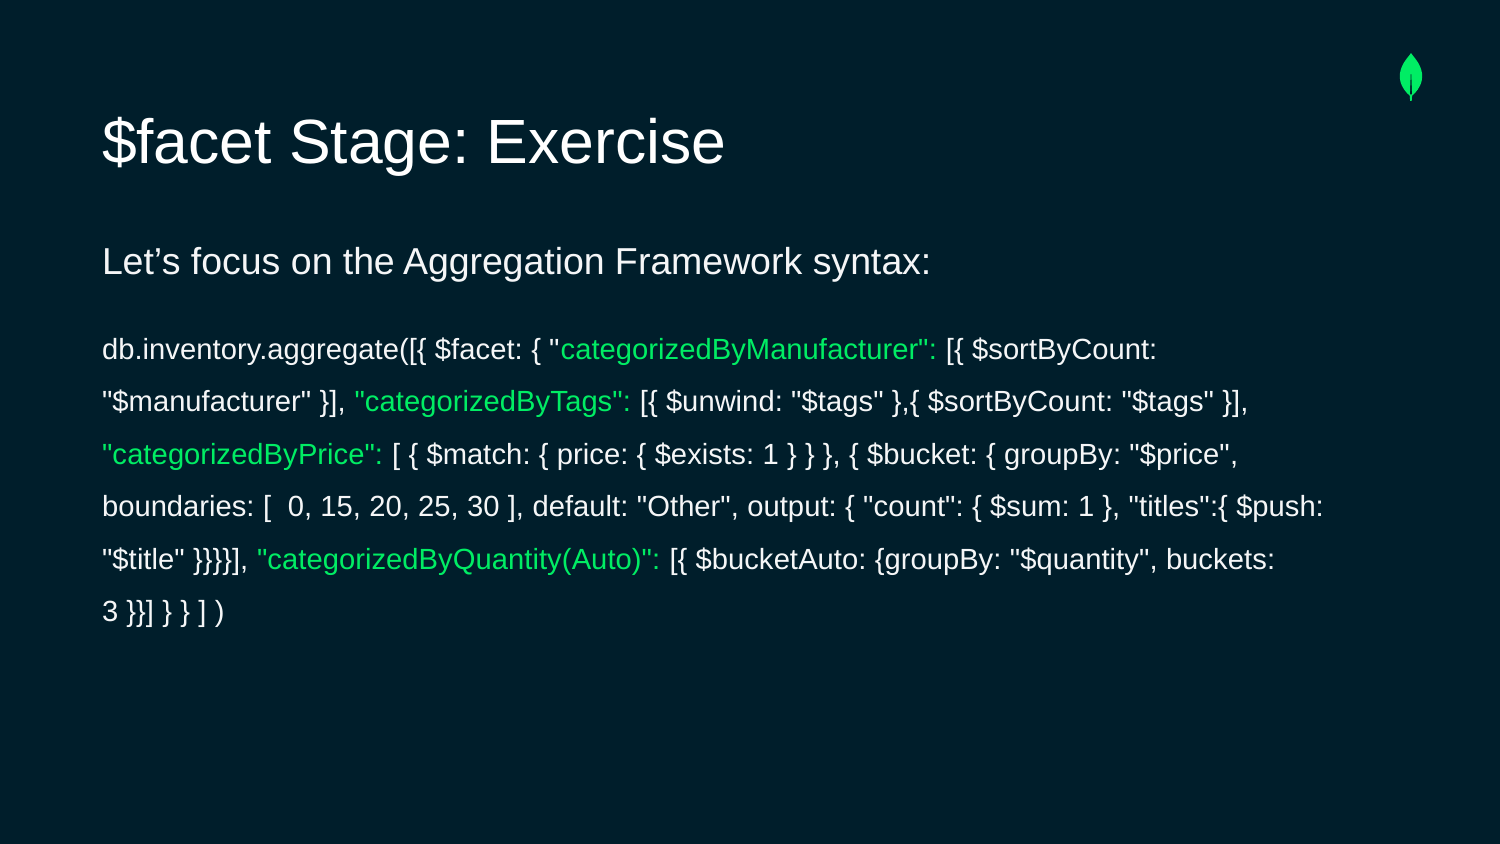

# $facet Stage: Exercise

Let’s focus on the Aggregation Framework syntax:
db.inventory.aggregate([{ $facet: { "categorizedByManufacturer": [{ $sortByCount: "$manufacturer" }], "categorizedByTags": [{ $unwind: "$tags" },{ $sortByCount: "$tags" }], "categorizedByPrice": [ { $match: { price: { $exists: 1 } } }, { $bucket: { groupBy: "$price", boundaries: [  0, 15, 20, 25, 30 ], default: "Other", output: { "count": { $sum: 1 }, "titles":{ $push: "$title" }}}}], "categorizedByQuantity(Auto)": [{ $bucketAuto: {groupBy: "$quantity", buckets: 3 }}] } } ] )